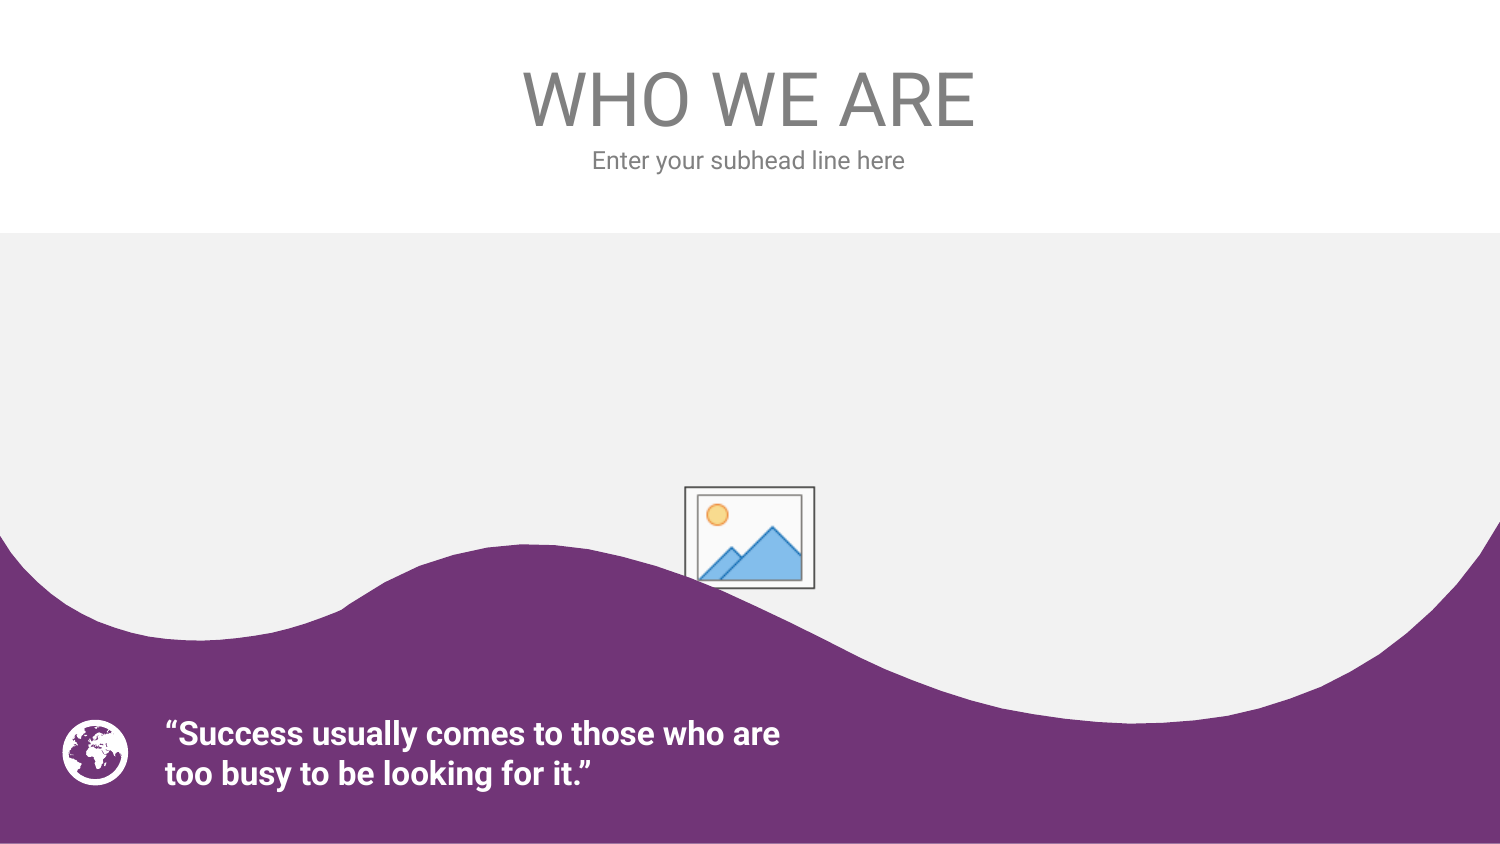

# WHO WE ARE
Enter your subhead line here

“Success usually comes to those who are too busy to be looking for it.”